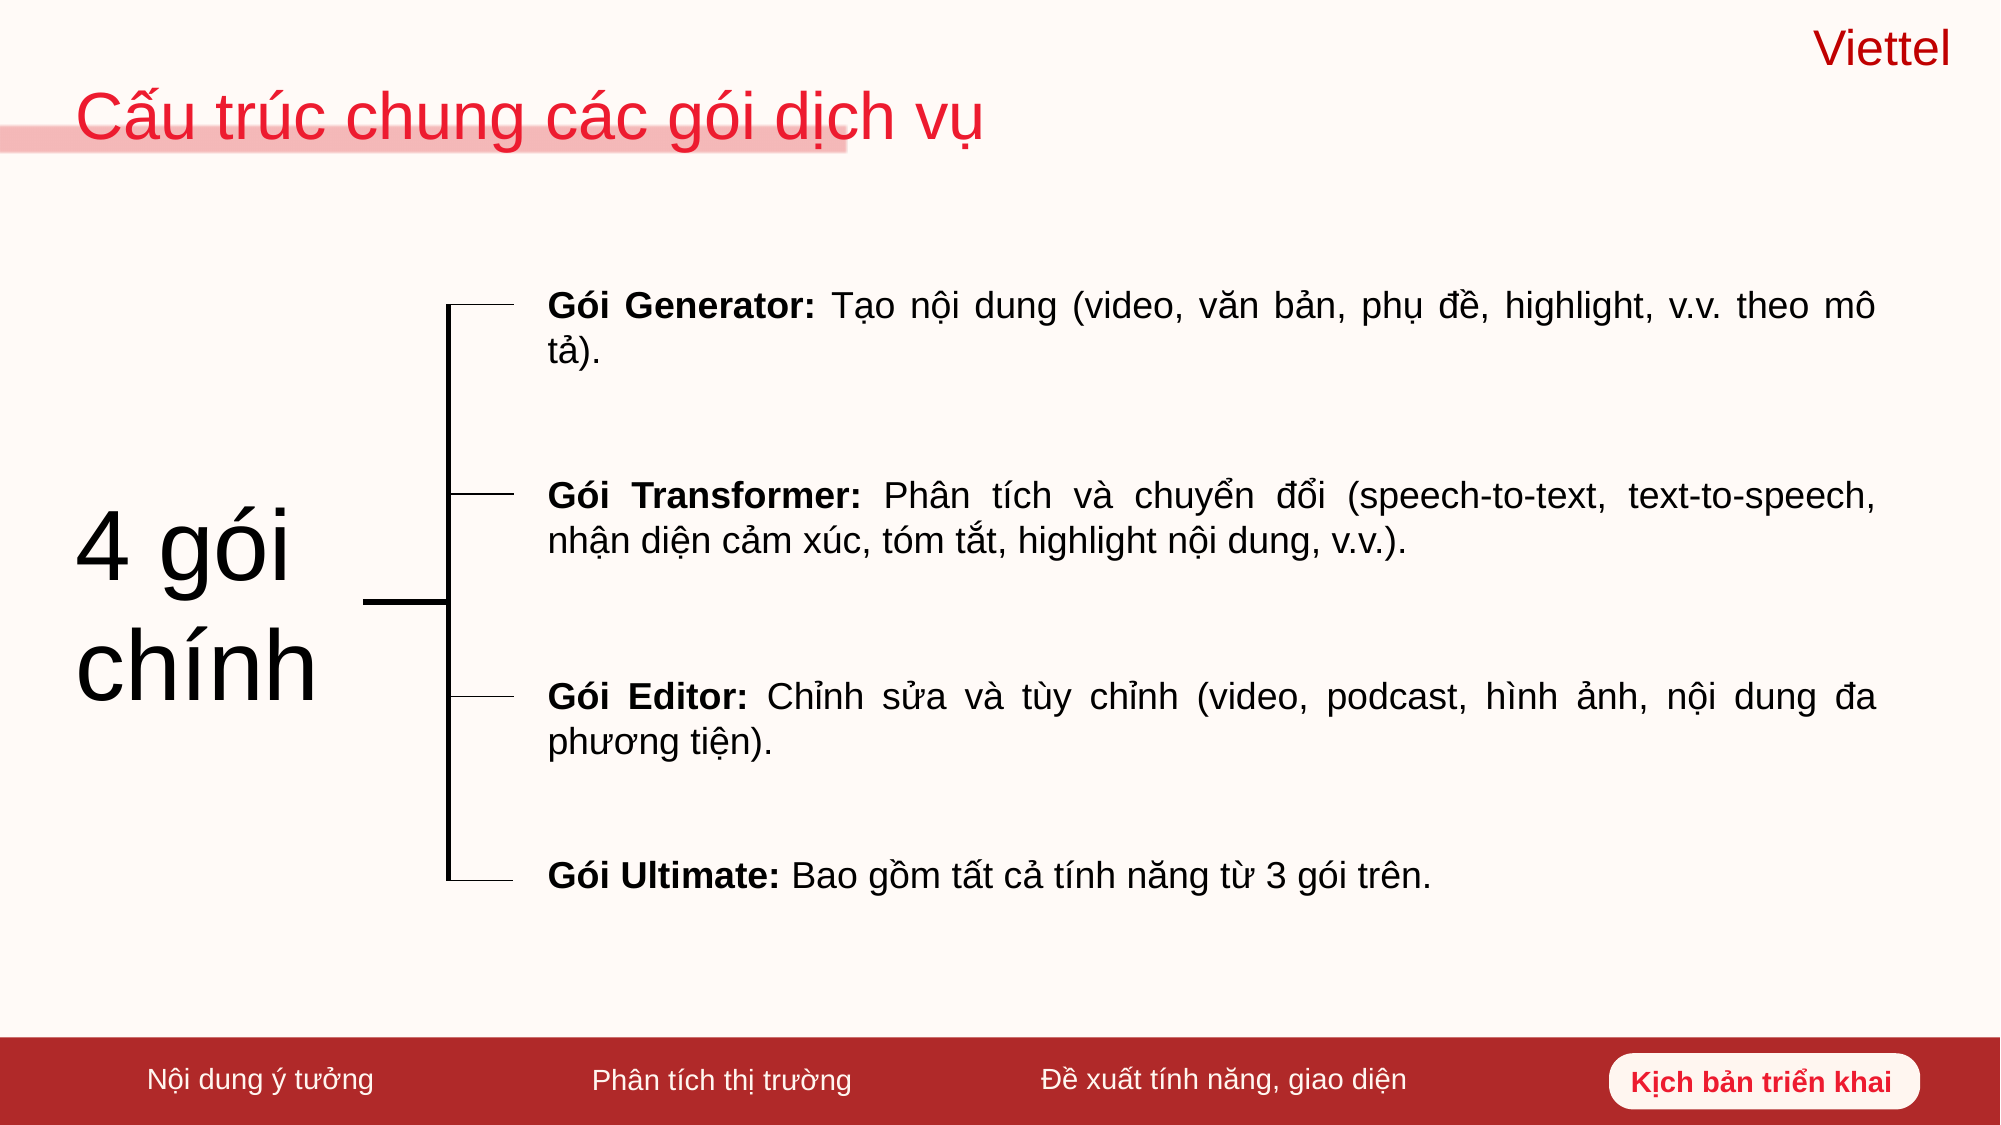

Viettel
Cấu trúc chung các gói dịch vụ

Gói Generator: Tạo nội dung (video, văn bản, phụ đề, highlight, v.v. theo mô tả).
Gói Transformer: Phân tích và chuyển đổi (speech-to-text, text-to-speech, nhận diện cảm xúc, tóm tắt, highlight nội dung, v.v.).
4 gói chính
Gói Editor: Chỉnh sửa và tùy chỉnh (video, podcast, hình ảnh, nội dung đa phương tiện).
Gói Ultimate: Bao gồm tất cả tính năng từ 3 gói trên.

Nội dung ý tưởng
Kịch bản triển khai
Đề xuất tính năng, giao diện
Kịch bản triển khai
Phân tích thị trường